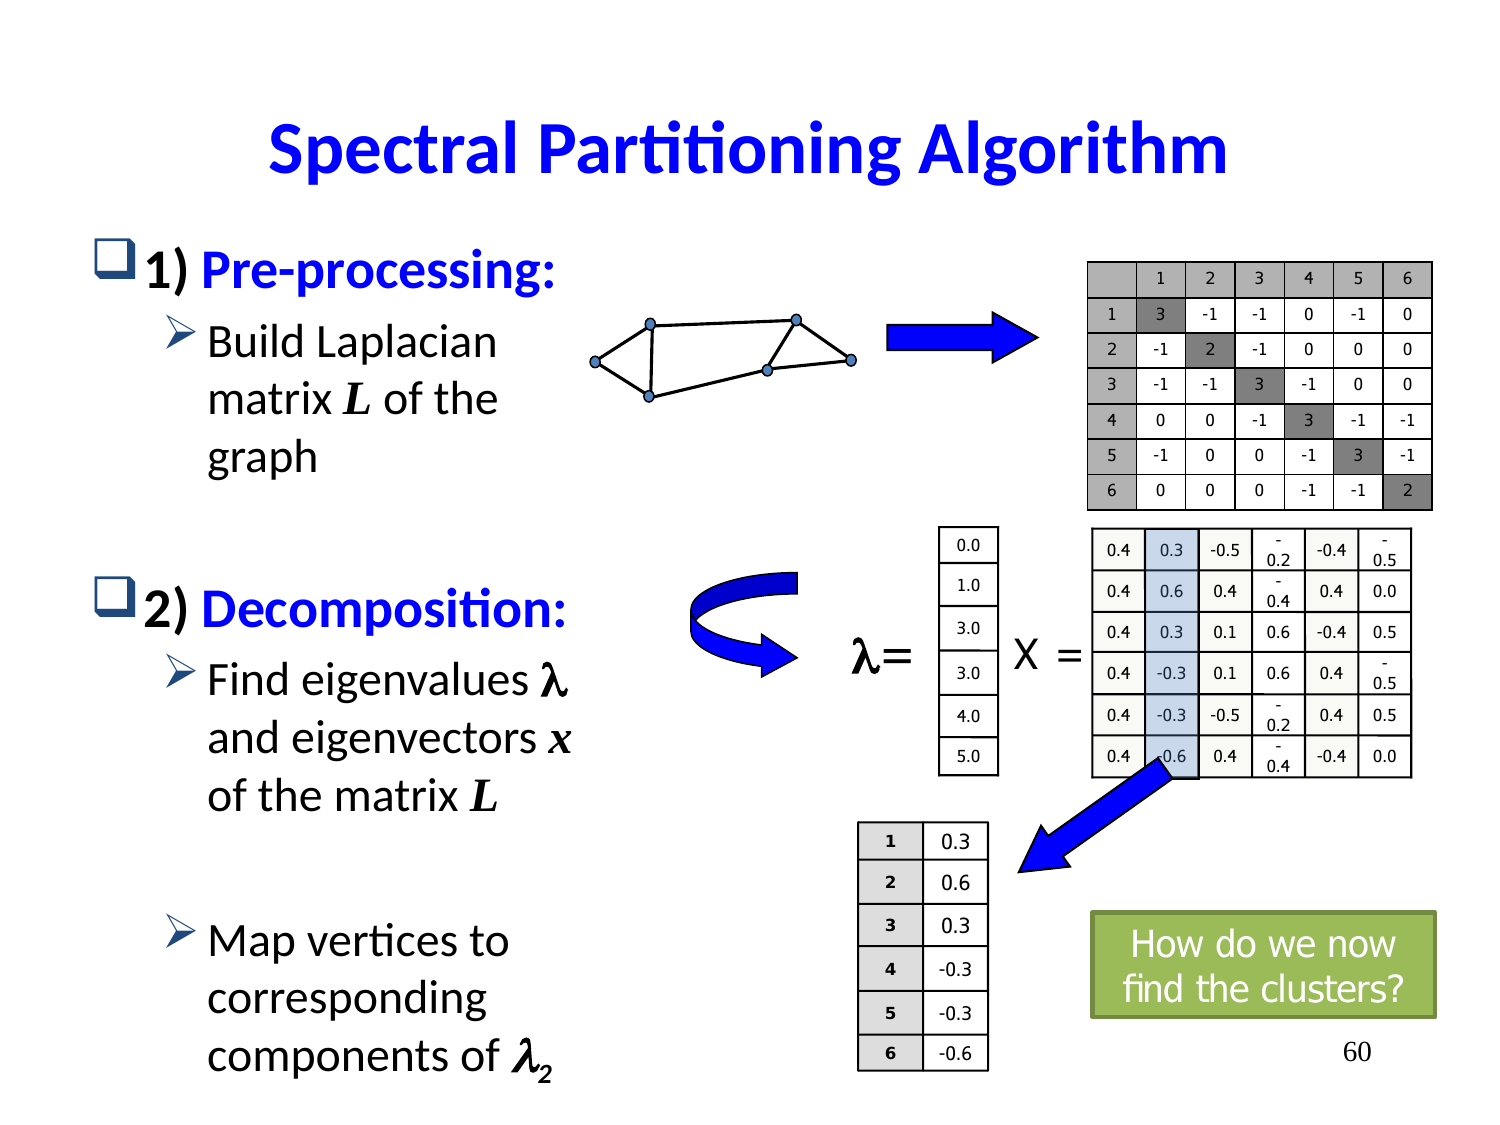

# Spectral Partitioning Algorithm
1) Pre-processing:
Build Laplacian
matrix L of the
graph

2) Decomposition:
Find eigenvalues λ
and eigenvectors x
of the matrix L

Map vertices to
corresponding
components of λ2
|  | 1 | 2 | 3 | 4 | 5 | 6 |
| --- | --- | --- | --- | --- | --- | --- |
| 1 | 3 | -1 | -1 | 0 | -1 | 0 |
| 2 | -1 | 2 | -1 | 0 | 0 | 0 |
| 3 | -1 | -1 | 3 | -1 | 0 | 0 |
| 4 | 0 | 0 | -1 | 3 | -1 | -1 |
| 5 | -1 | 0 | 0 | -1 | 3 | -1 |
| 6 | 0 | 0 | 0 | -1 | -1 | 2 |

0.0

0.4

0.3

-0.5

-0.2

-0.4

-0.5

1.0

0.4

0.6
0.4
-0.4
0.4
0.0

3.0

0.4

0.3
0.1
0.6
-0.4
0.5
λ=
X =
3.0

0.4

-0.3
0.1
0.6
0.4
-0.5
0.4

-0.3
-0.5
-0.2
0.4
0.5
4.0

0.4

-0.6
0.4
-0.4
-0.4
0.0
5.0

1

0.3

2

0.6
3

0.3
How do we now find the clusters?
4

-0.3
5

-0.3
60
6

-0.6